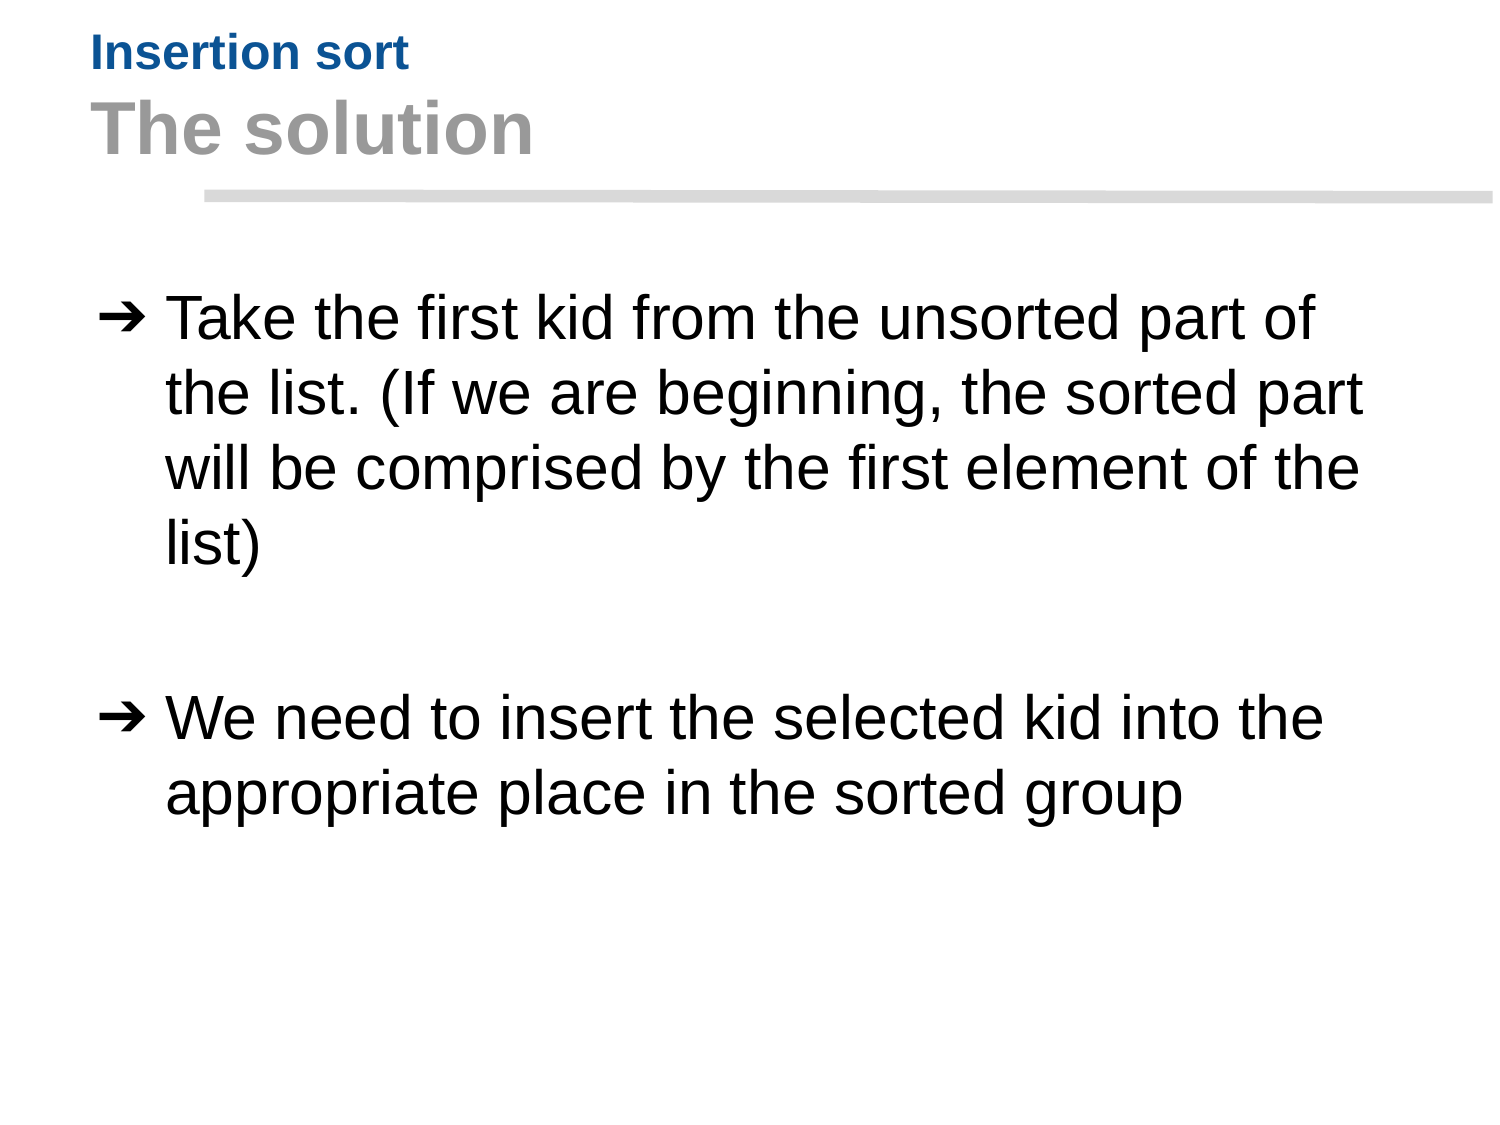

# Insertion sort
The solution
Take the first kid from the unsorted part of the list. (If we are beginning, the sorted part will be comprised by the first element of the list)

We need to insert the selected kid into the appropriate place in the sorted group